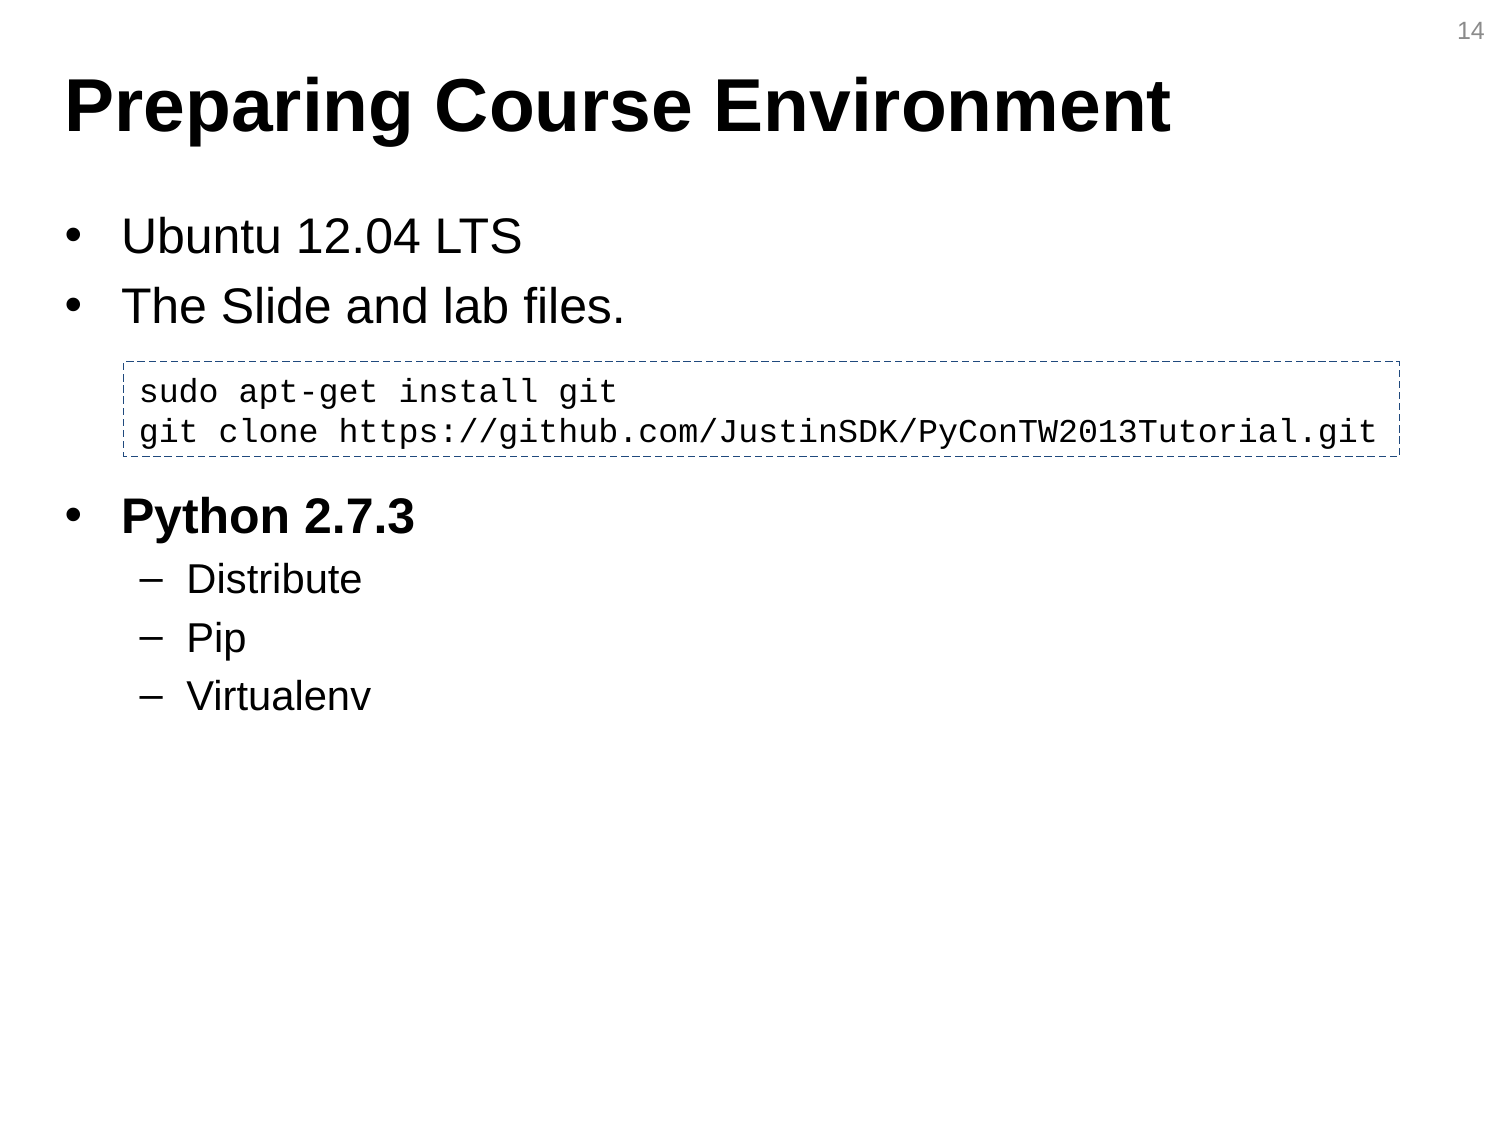

14
# Preparing Course Environment
Ubuntu 12.04 LTS
The Slide and lab files.

Python 2.7.3
Distribute
Pip
Virtualenv

sudo apt-get install git
git clone https://github.com/JustinSDK/PyConTW2013Tutorial.git